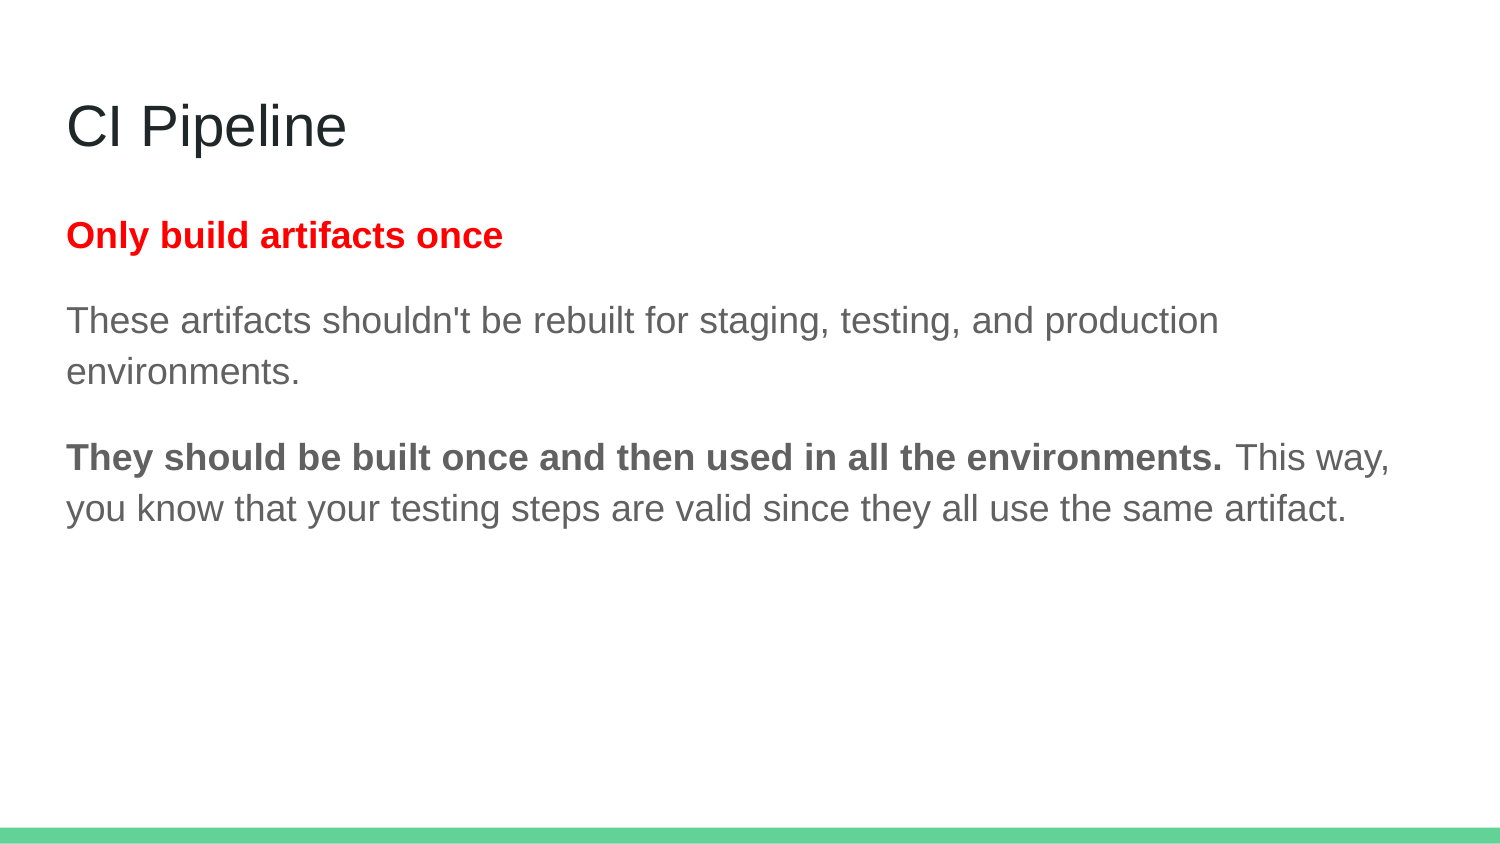

# CI Pipeline
Only build artifacts once
These artifacts shouldn't be rebuilt for staging, testing, and production environments.
They should be built once and then used in all the environments. This way, you know that your testing steps are valid since they all use the same artifact.